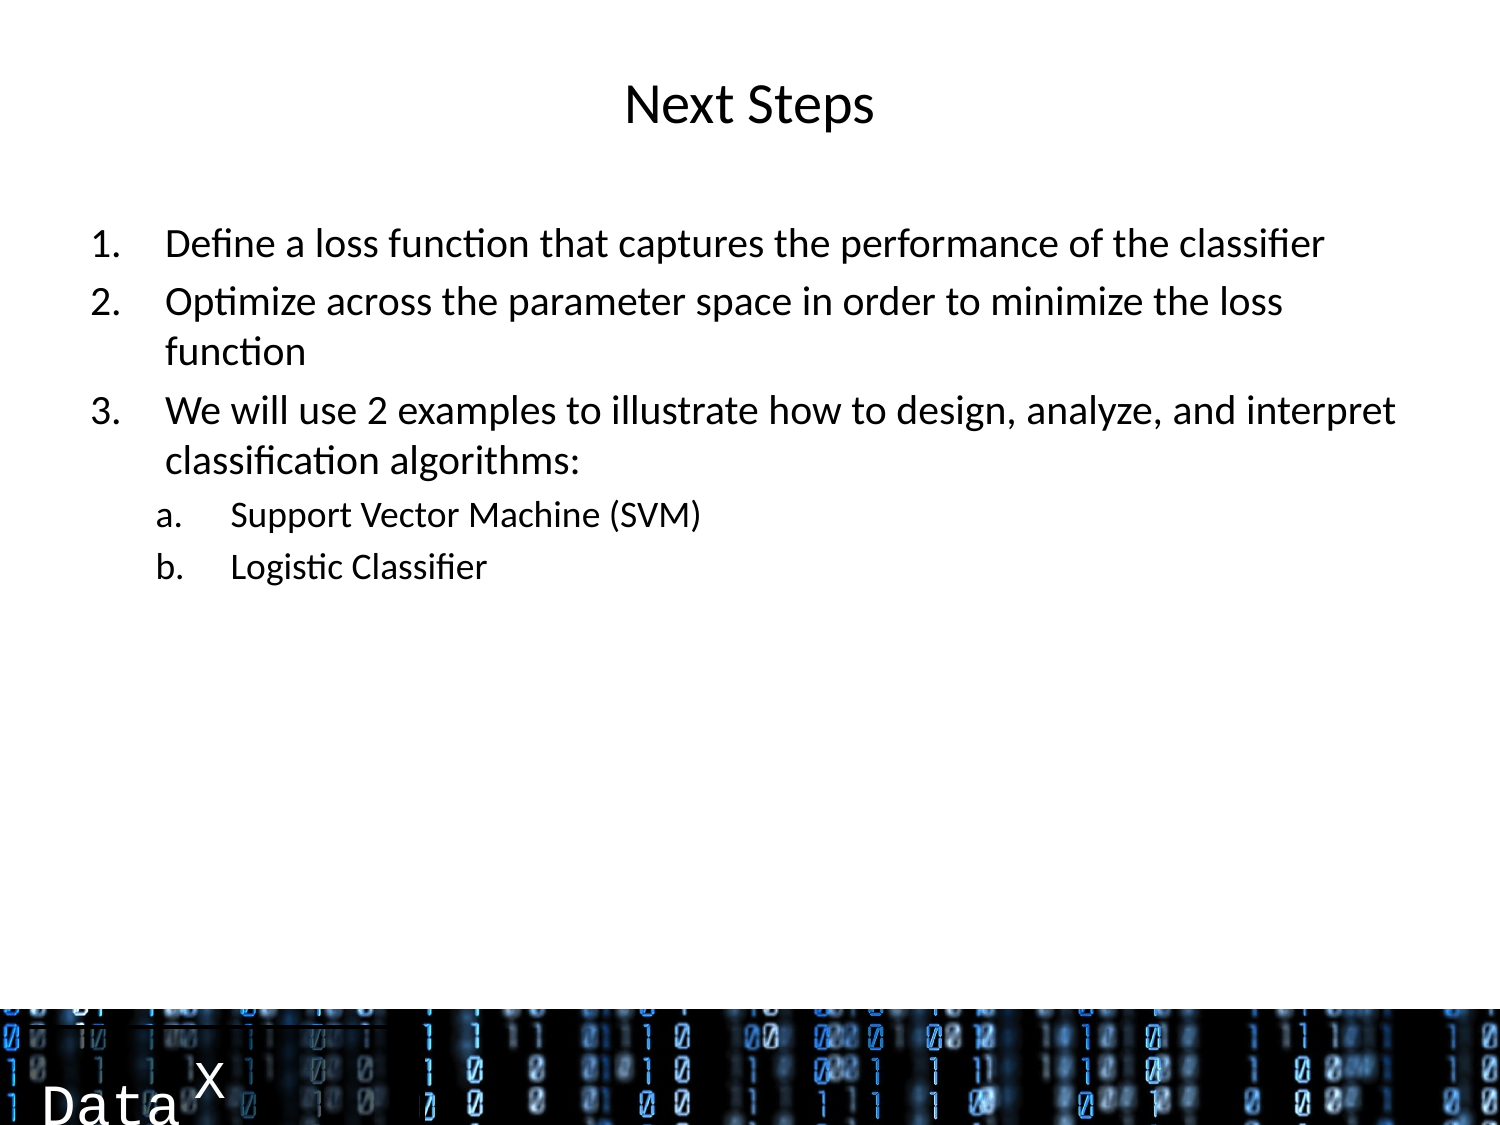

# Next Steps
Define a loss function that captures the performance of the classifier
Optimize across the parameter space in order to minimize the loss function
We will use 2 examples to illustrate how to design, analyze, and interpret classification algorithms:
Support Vector Machine (SVM)
Logistic Classifier